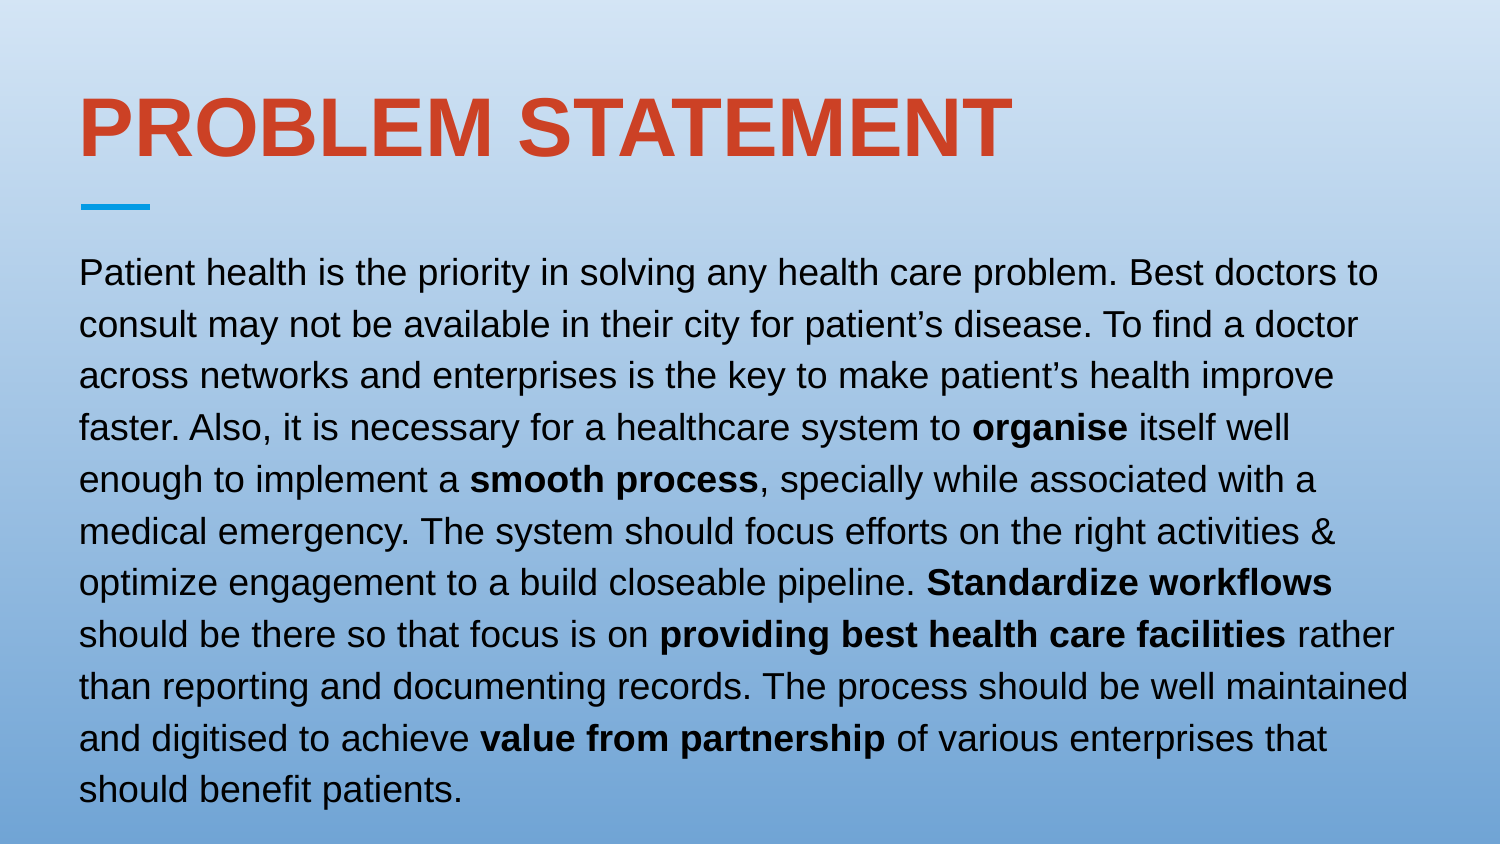

# PROBLEM STATEMENT
Patient health is the priority in solving any health care problem. Best doctors to consult may not be available in their city for patient’s disease. To find a doctor across networks and enterprises is the key to make patient’s health improve faster. Also, it is necessary for a healthcare system to organise itself well enough to implement a smooth process, specially while associated with a medical emergency. The system should focus efforts on the right activities & optimize engagement to a build closeable pipeline. Standardize workflows should be there so that focus is on providing best health care facilities rather than reporting and documenting records. The process should be well maintained and digitised to achieve value from partnership of various enterprises that should benefit patients.